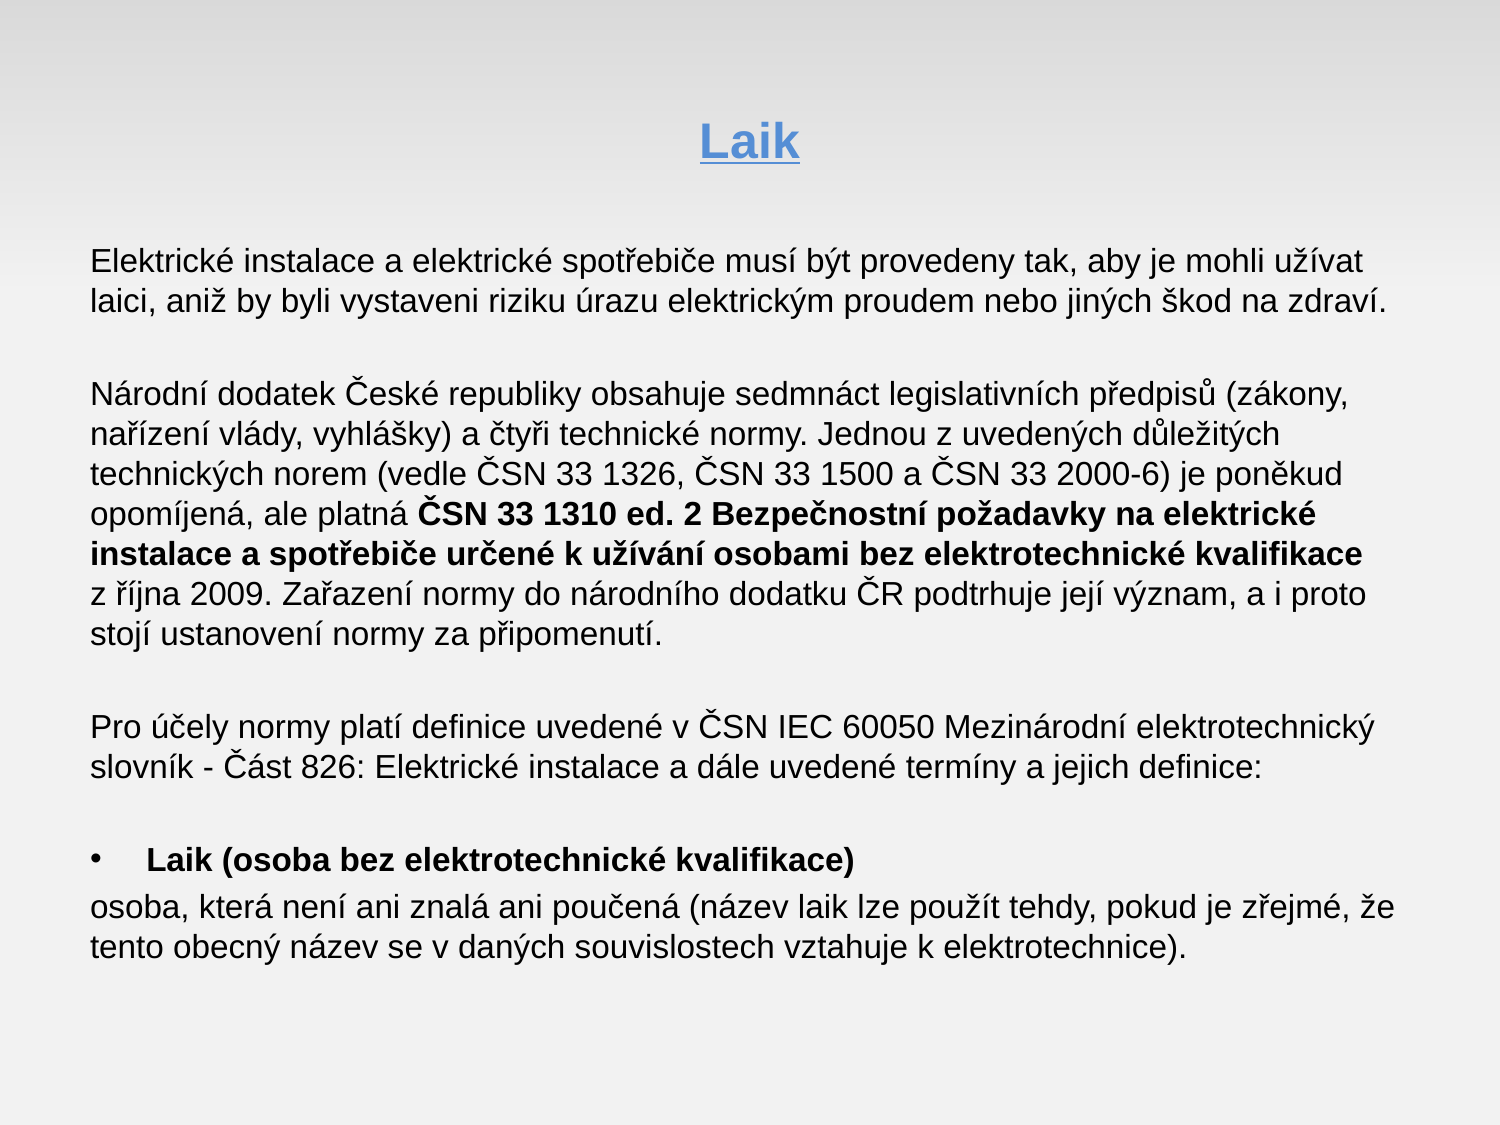

# Laik
Elektrické instalace a elektrické spotřebiče musí být provedeny tak, aby je mohli užívat laici, aniž by byli vystaveni riziku úrazu elektrickým proudem nebo jiných škod na zdraví.

Národní dodatek České republiky obsahuje sedmnáct legislativních předpisů (zákony, nařízení vlády, vyhlášky) a čtyři technické normy. Jednou z uvedených důležitých technických norem (vedle ČSN 33 1326, ČSN 33 1500 a ČSN 33 2000-6) je poněkud opomíjená, ale platná ČSN 33 1310 ed. 2 Bezpečnostní požadavky na elektrické instalace a spotřebiče určené k užívání osobami bez elektrotechnické kvalifikace z října 2009. Zařazení normy do národního dodatku ČR podtrhuje její význam, a i proto stojí ustanovení normy za připomenutí.

Pro účely normy platí definice uvedené v ČSN IEC 60050 Mezinárodní elektrotechnický slovník - Část 826: Elektrické instalace a dále uvedené termíny a jejich definice:

Laik (osoba bez elektrotechnické kvalifikace)
osoba, která není ani znalá ani poučená (název laik lze použít tehdy, pokud je zřejmé, že tento obecný název se v daných souvislostech vztahuje k elektrotechnice).